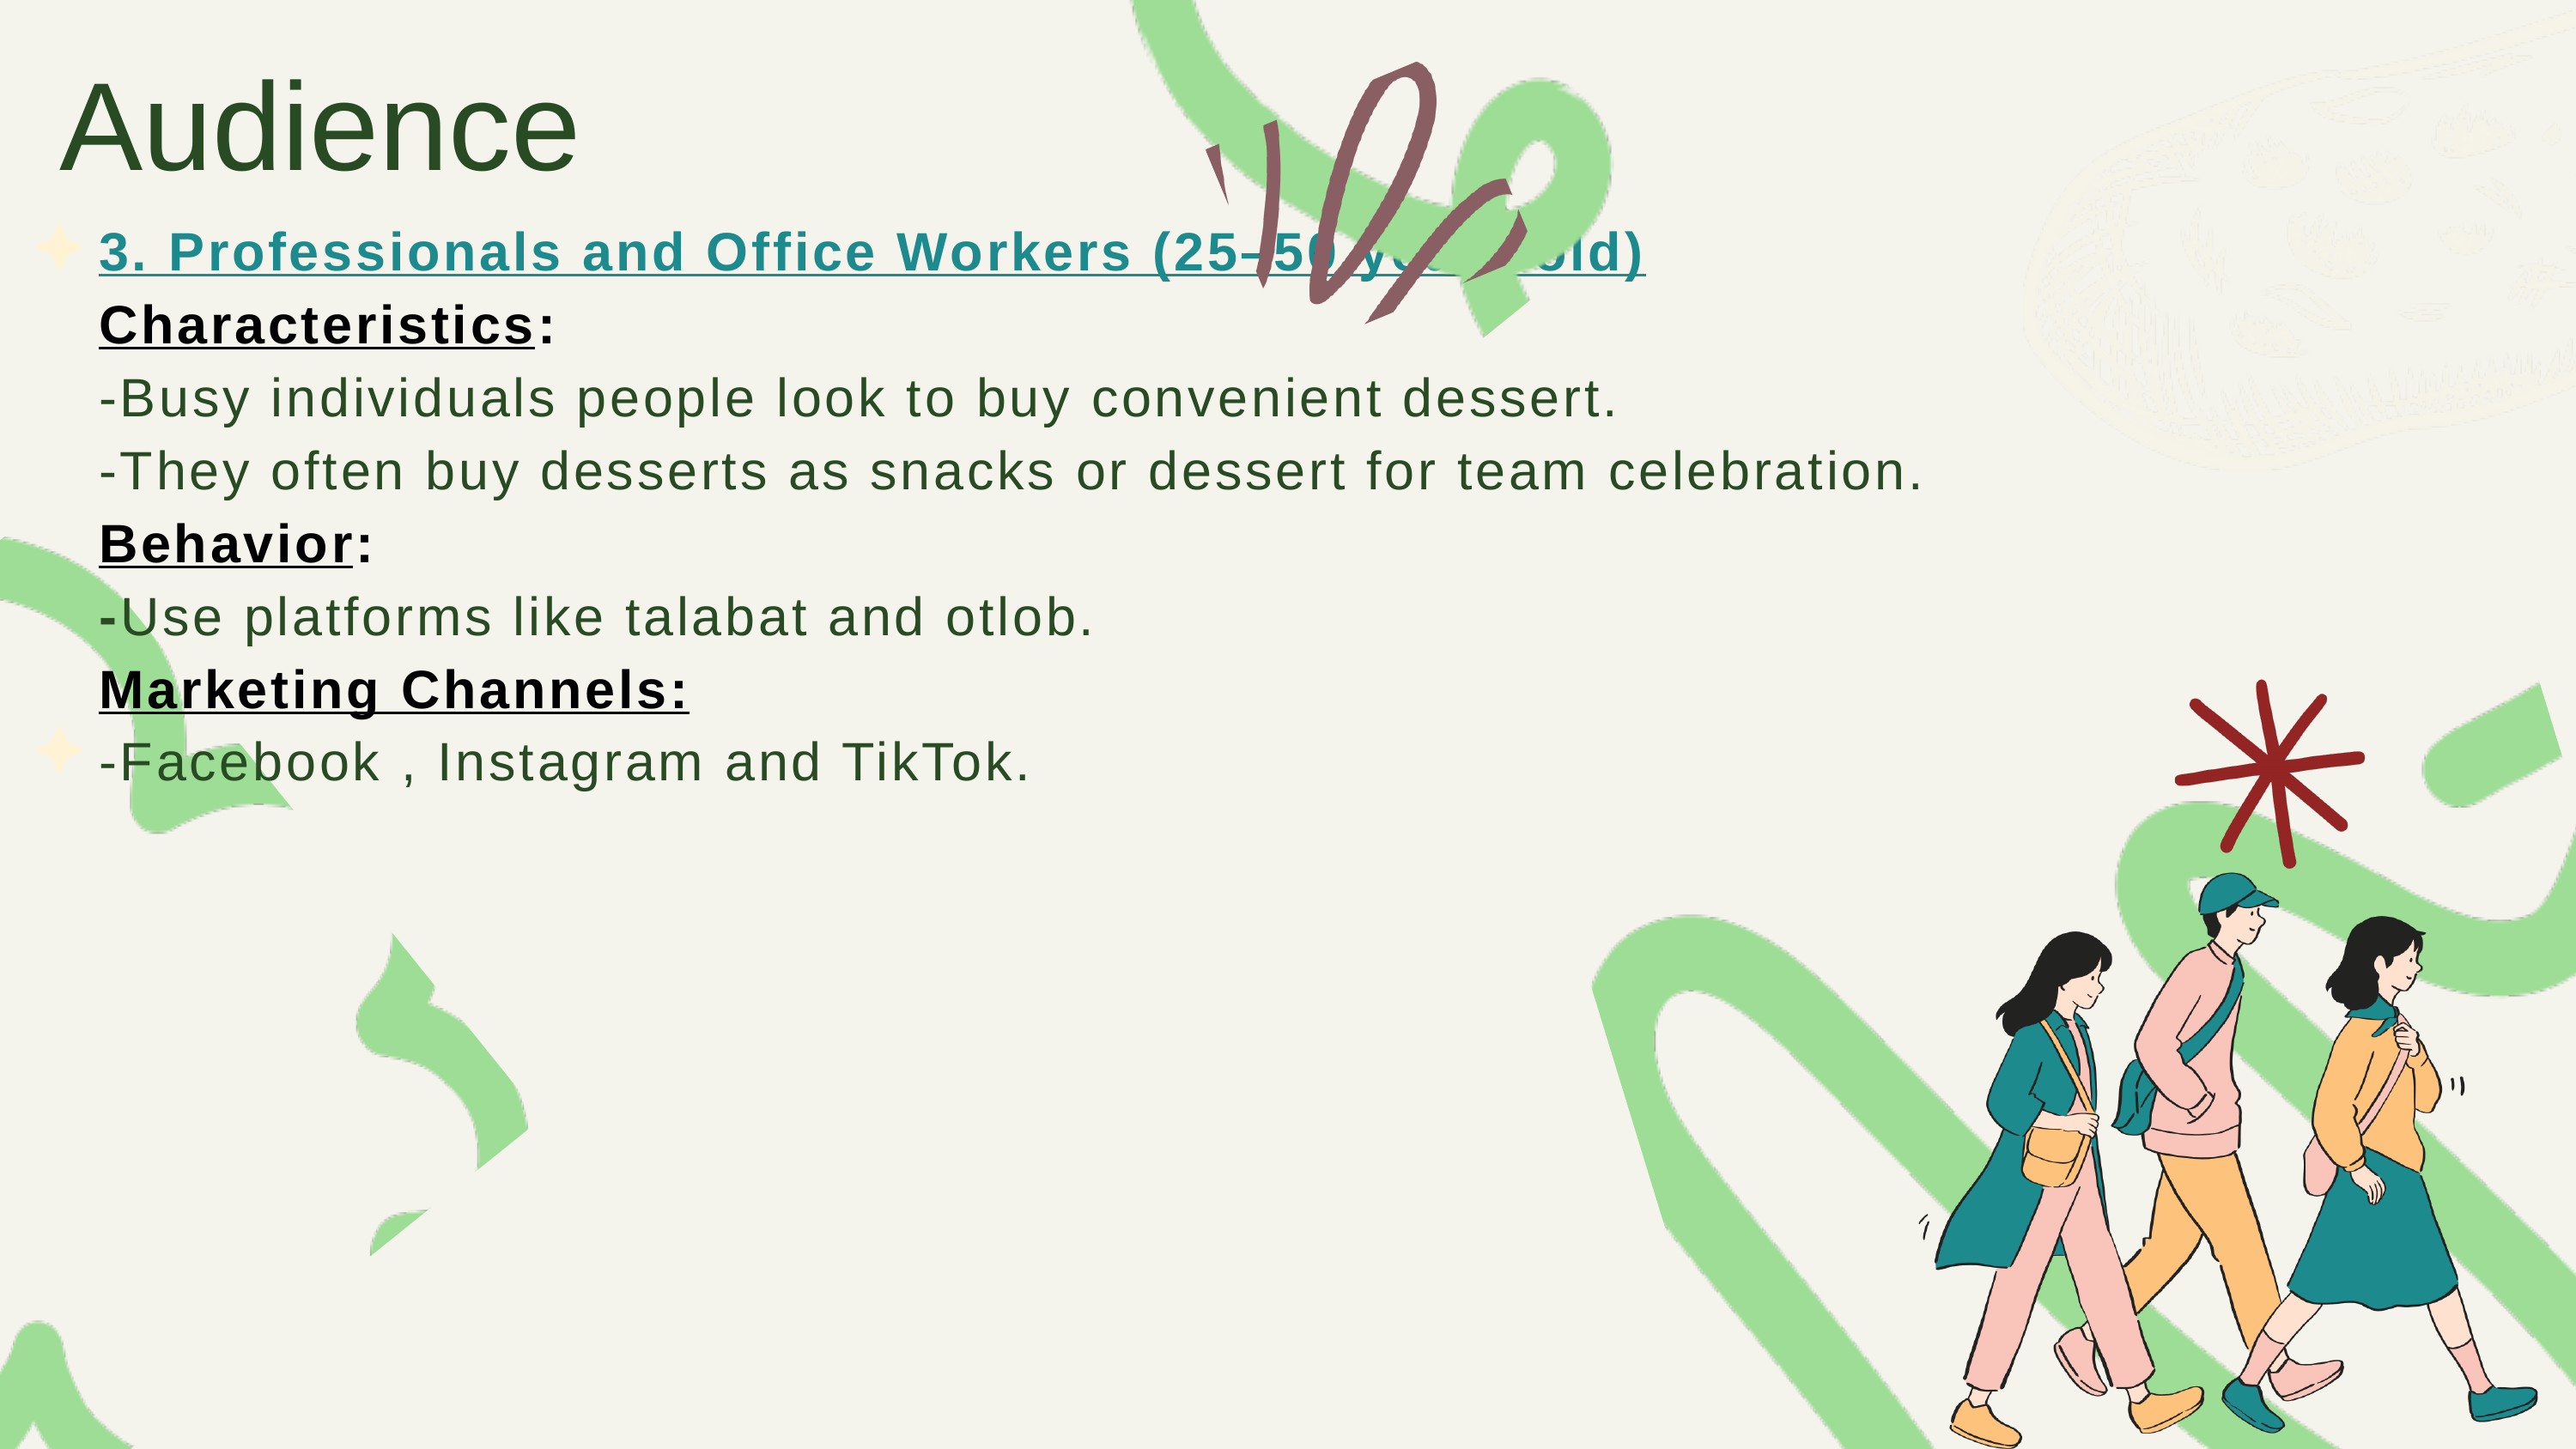

Audience

3. Professionals and Office Workers (25–50 years old)
Characteristics:
-Busy individuals people look to buy convenient dessert.
-They often buy desserts as snacks or dessert for team celebration.
Behavior:
-Use platforms like talabat and otlob.
Marketing Channels:
-Facebook , Instagram and TikTok.